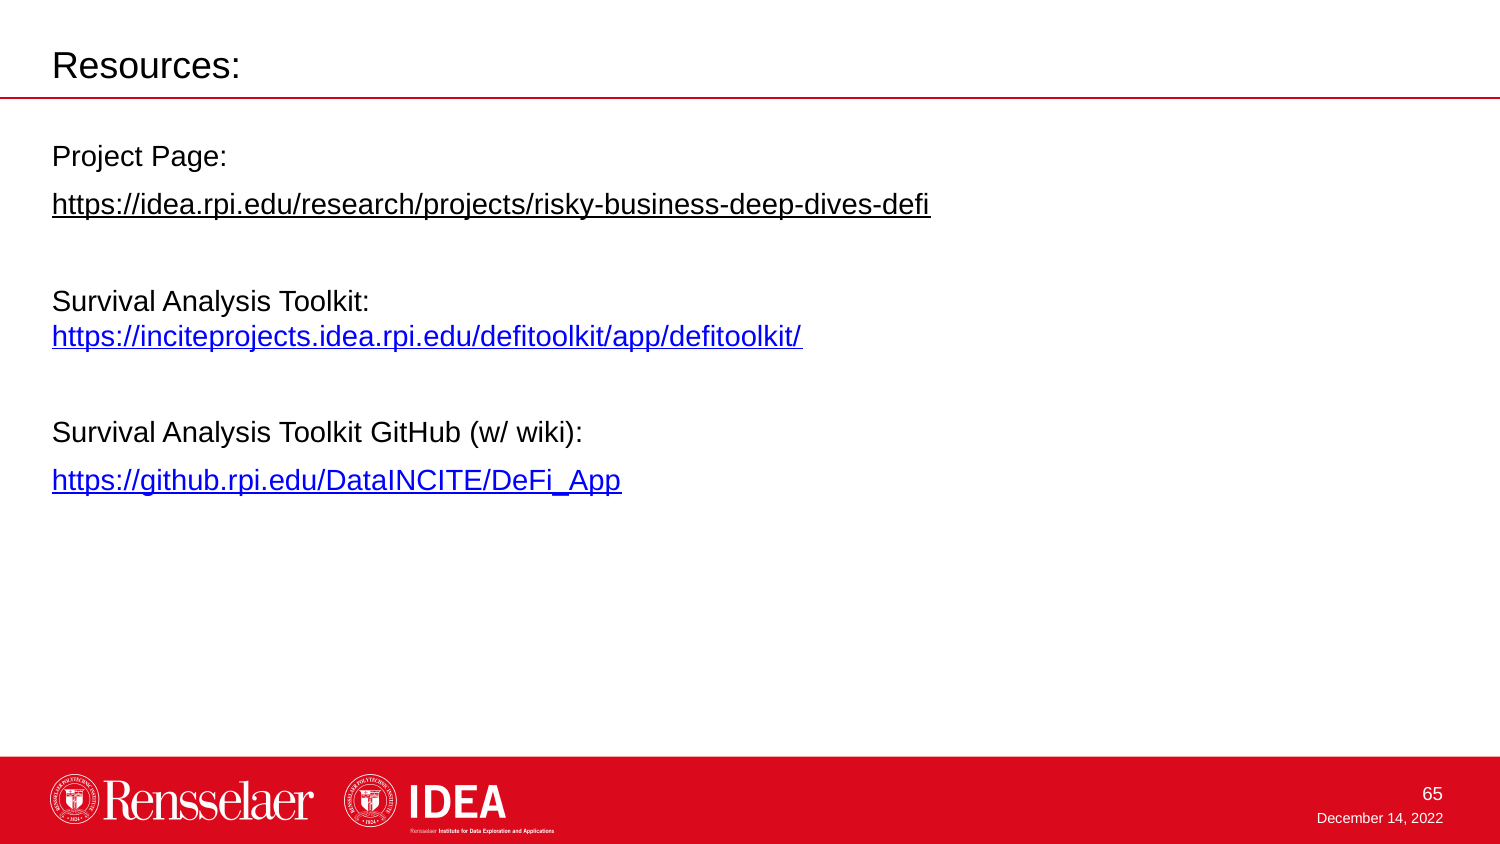

Resources:
Project Page:
https://idea.rpi.edu/research/projects/risky-business-deep-dives-defi

Survival Analysis Toolkit: https://inciteprojects.idea.rpi.edu/defitoolkit/app/defitoolkit/

Survival Analysis Toolkit GitHub (w/ wiki):
https://github.rpi.edu/DataINCITE/DeFi_App